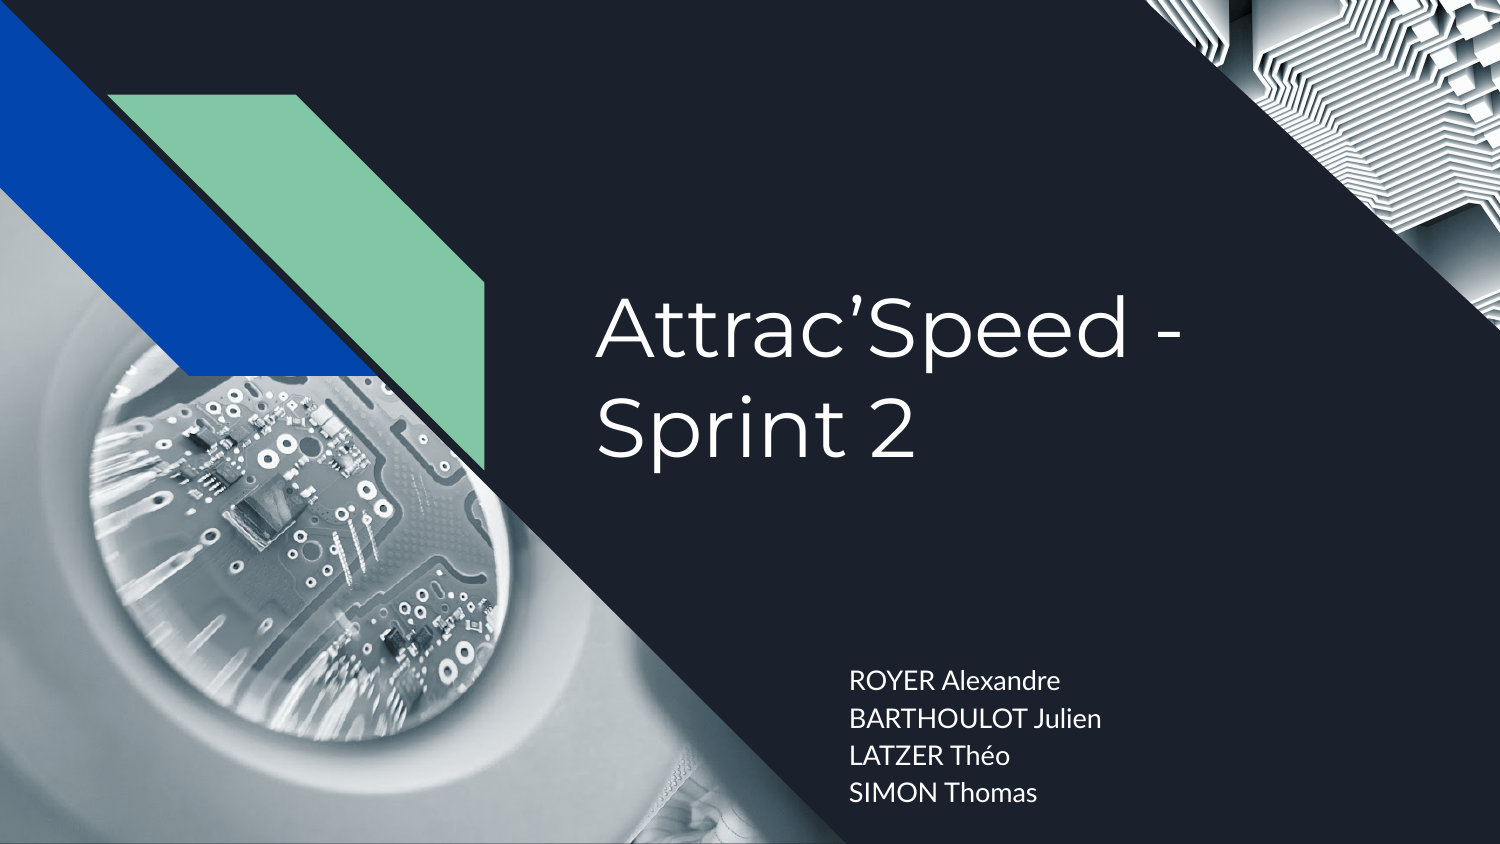

# Attrac’Speed -
Sprint 2

ROYER Alexandre
BARTHOULOT Julien
LATZER Théo
SIMON Thomas